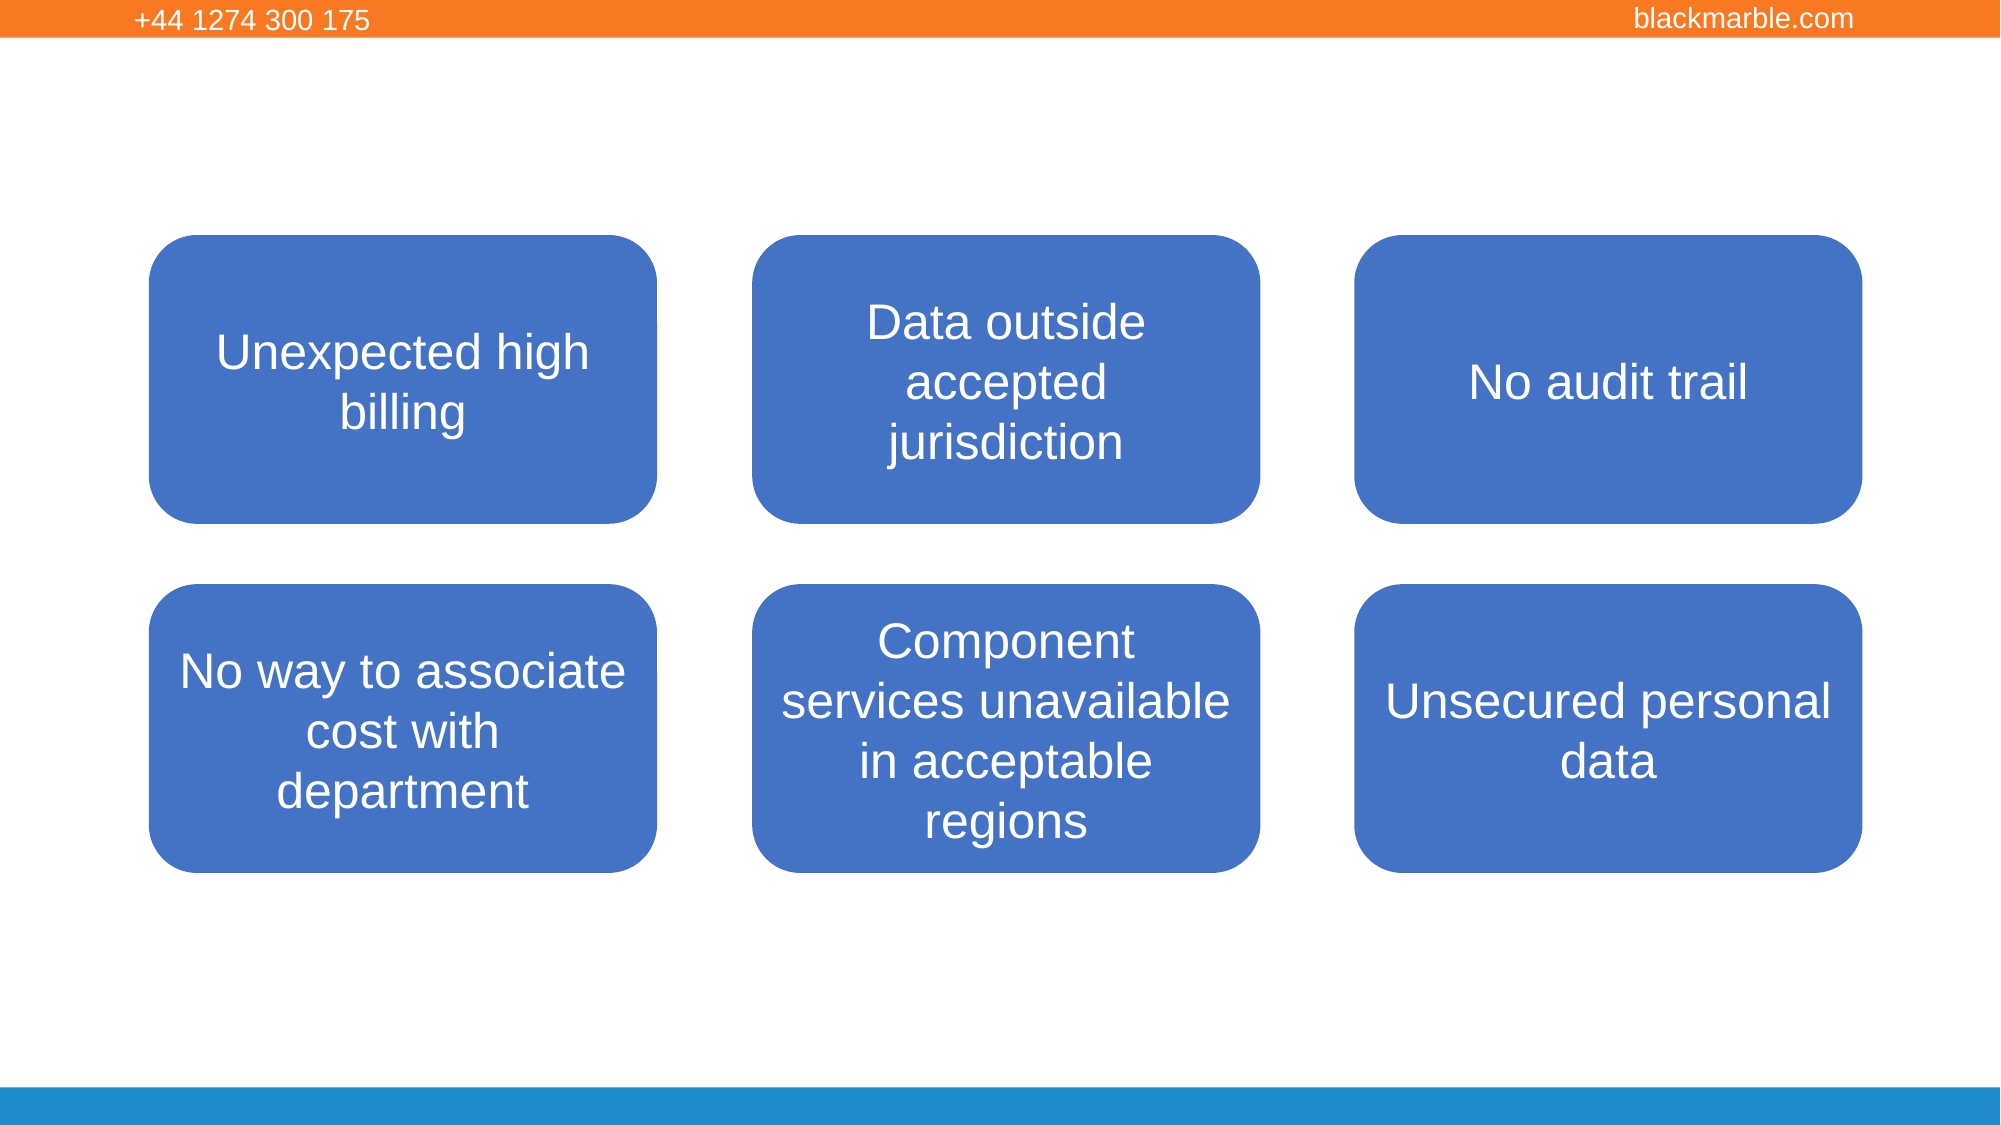

Data outside accepted jurisdiction
No audit trail
Unexpected high billing
Unsecured personal data
No way to associate cost with department
Component services unavailable in acceptable regions